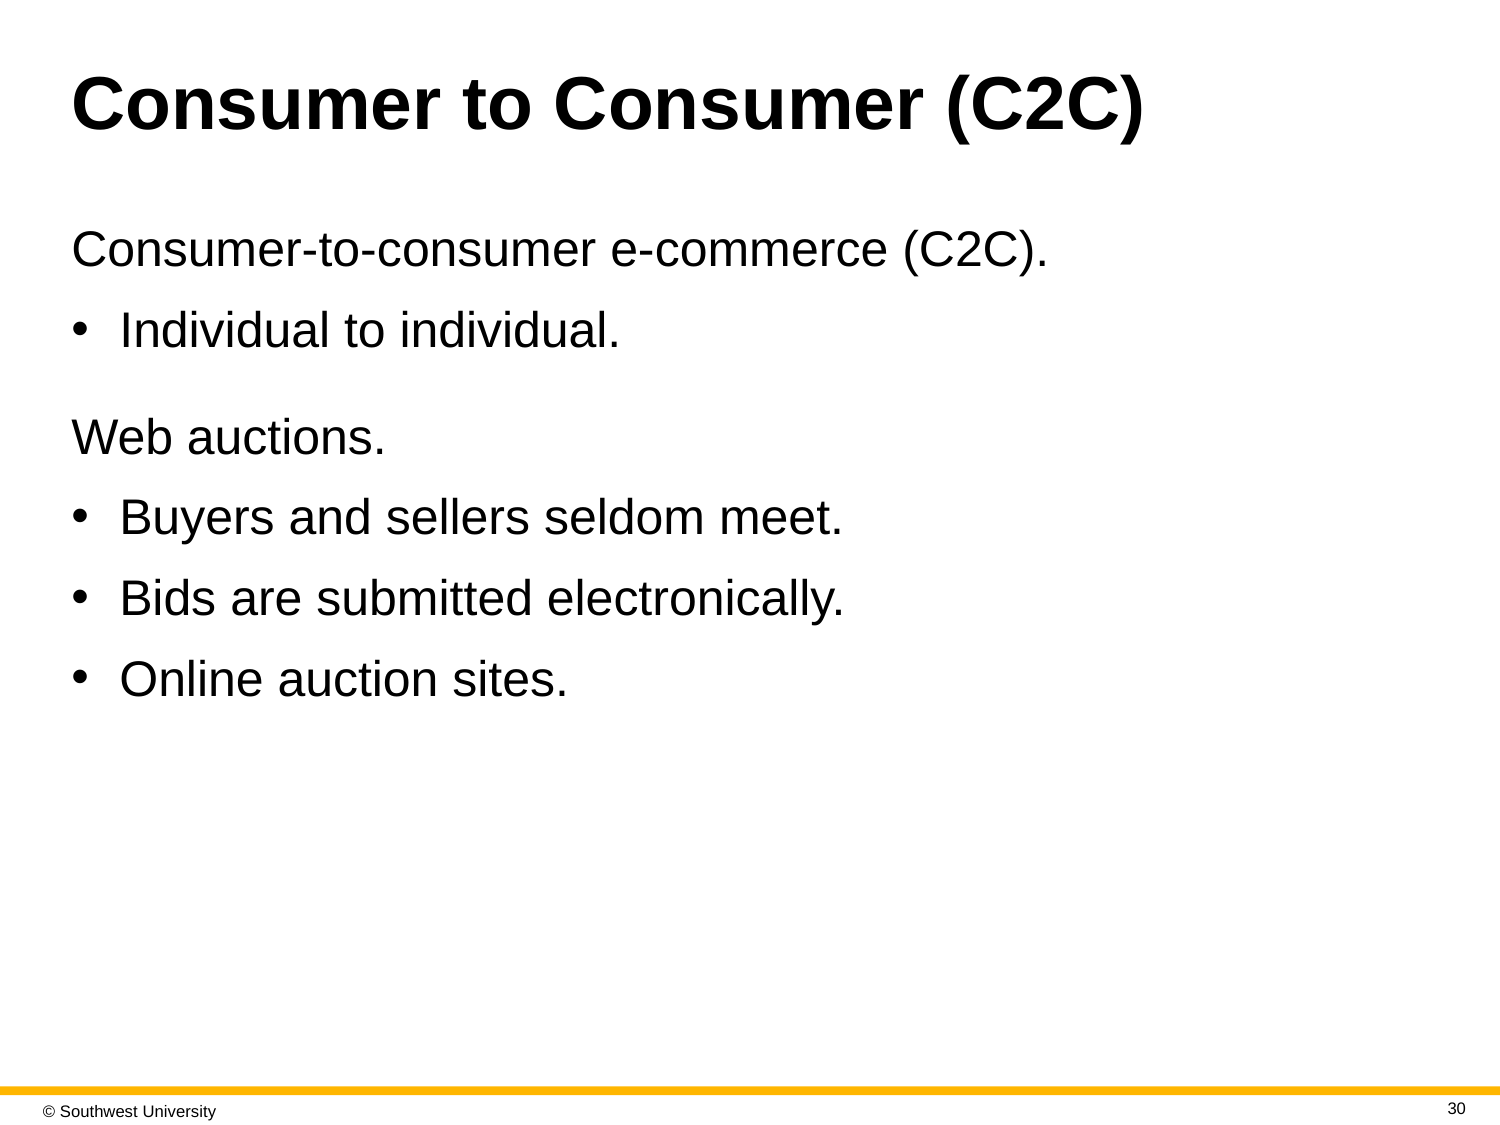

# Consumer to Consumer (C2C)
Consumer-to-consumer e-commerce (C2C).
Individual to individual.
Web auctions.
Buyers and sellers seldom meet.
Bids are submitted electronically.
Online auction sites.
30